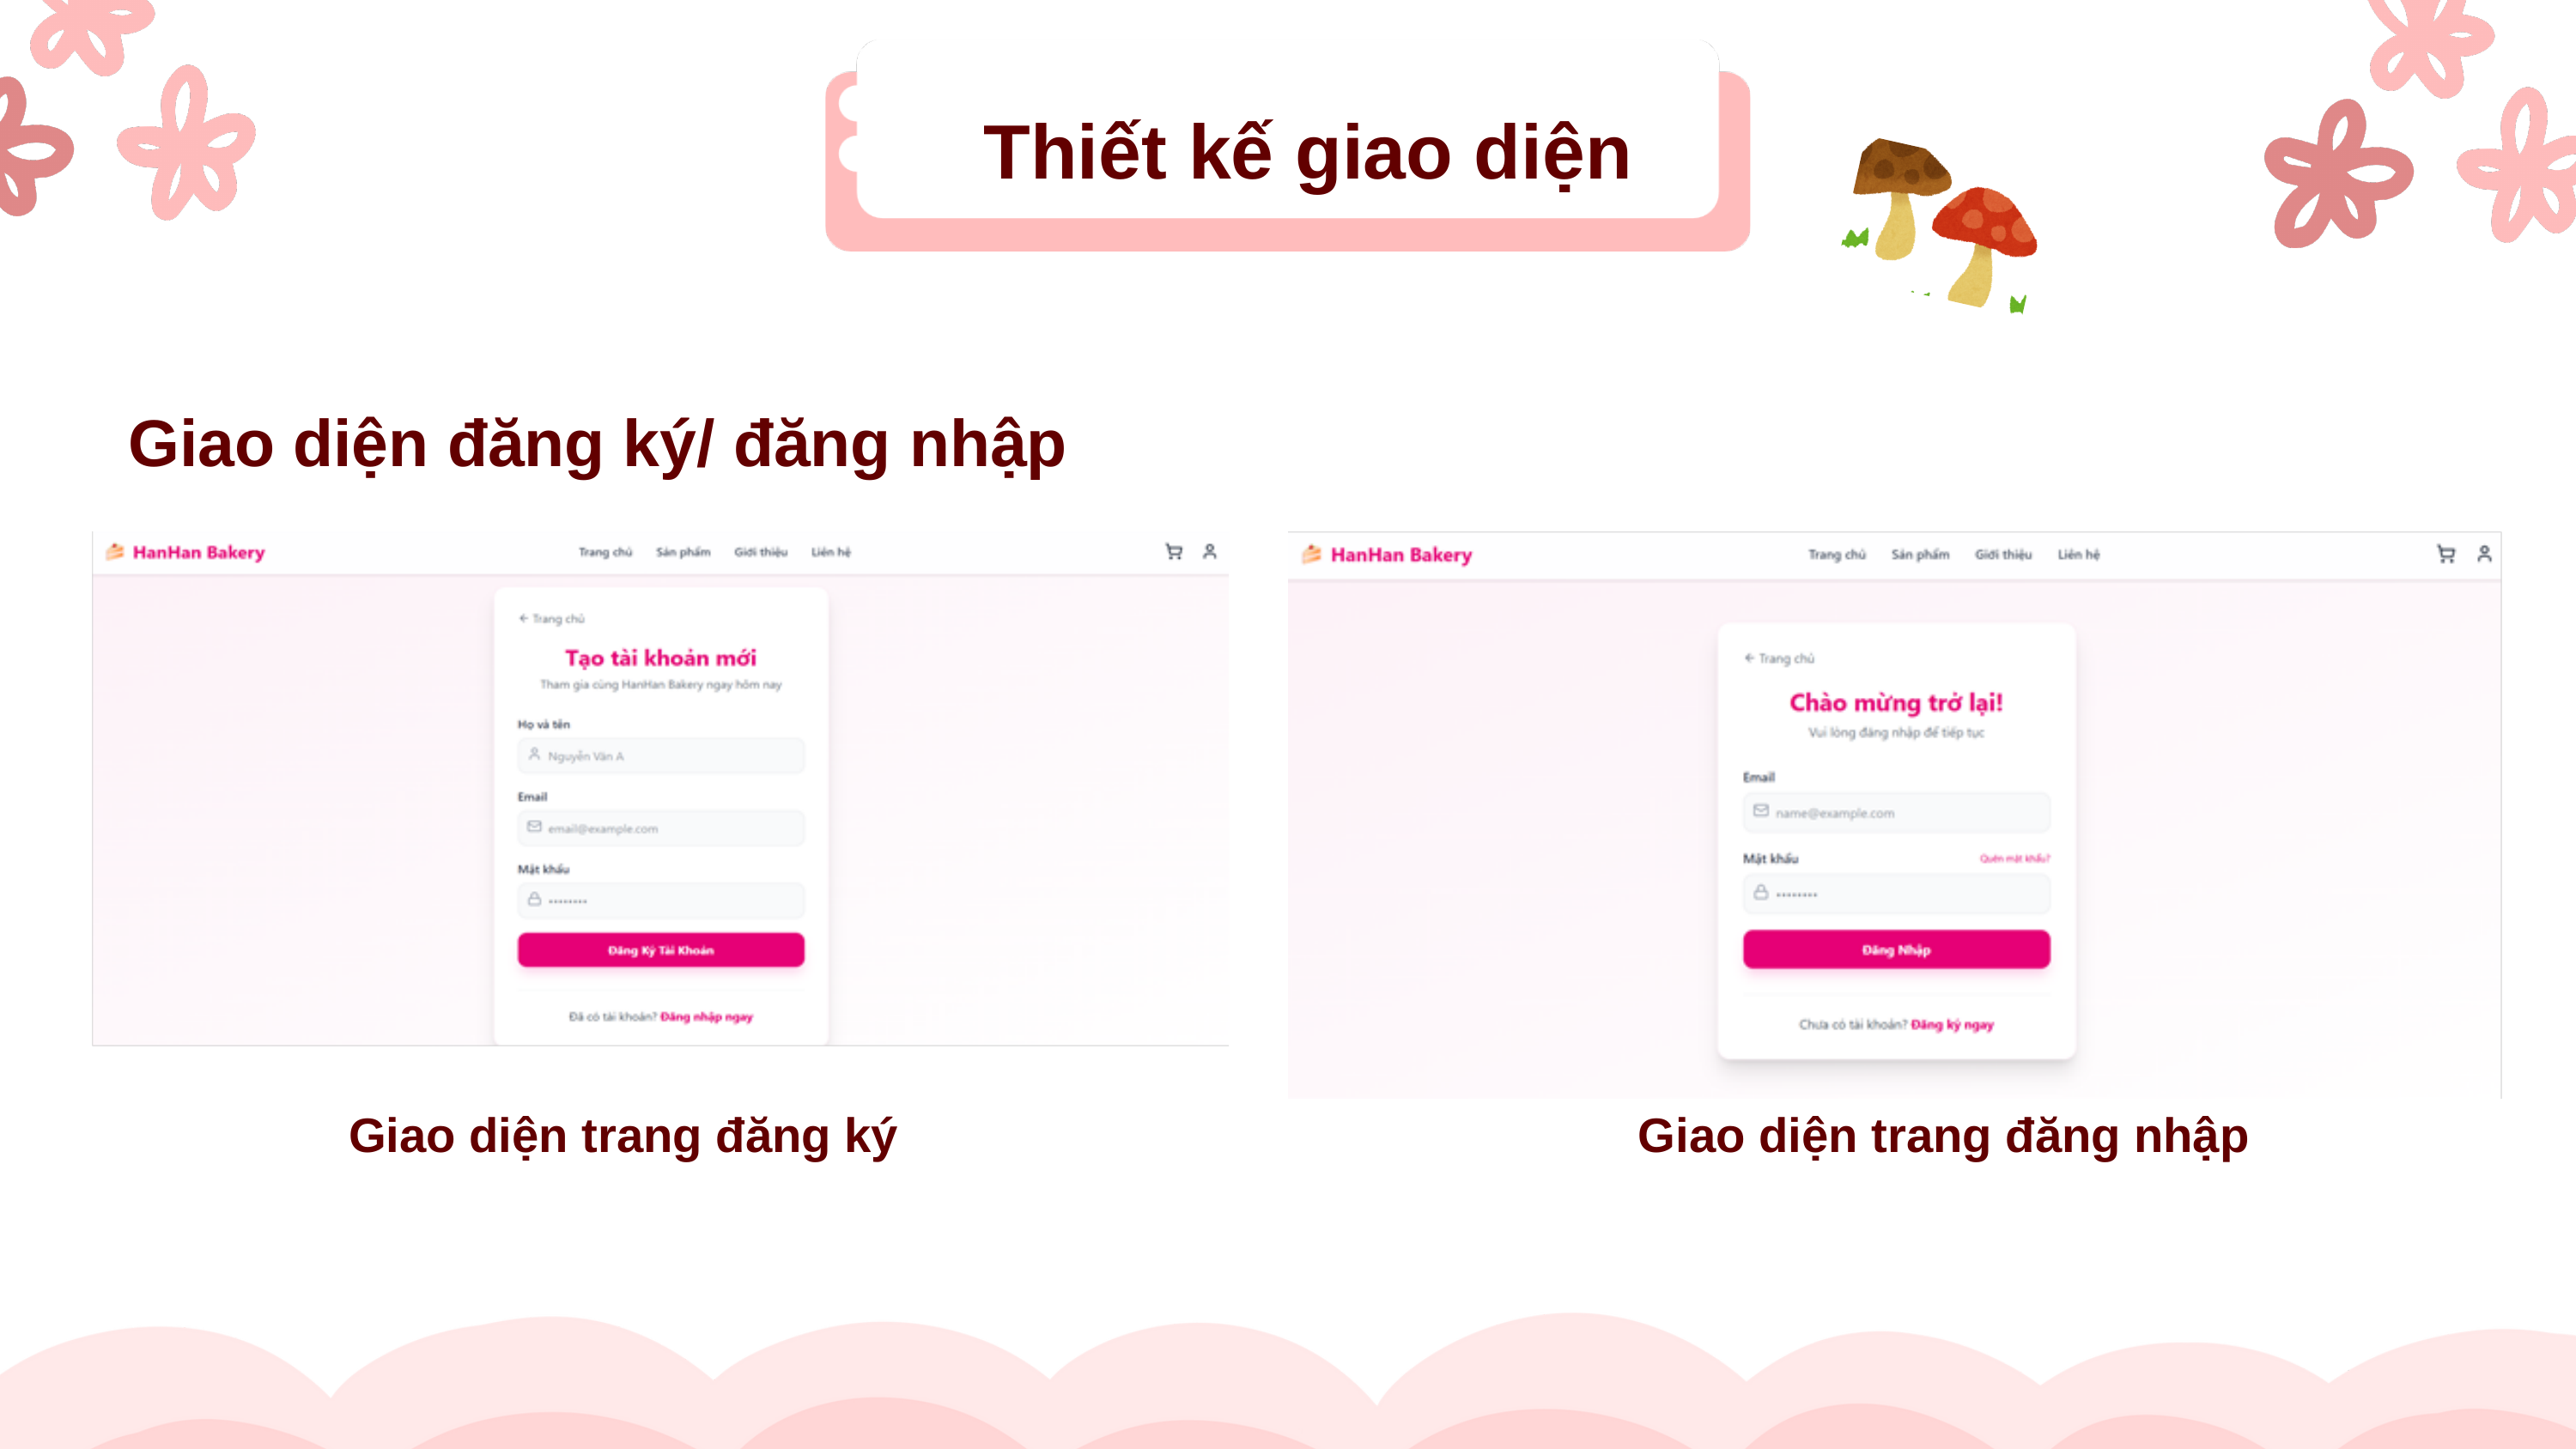

Thiết kế giao diện

Giao diện đăng ký/ đăng nhập

Giao diện trang đăng ký
Giao diện trang đăng nhập